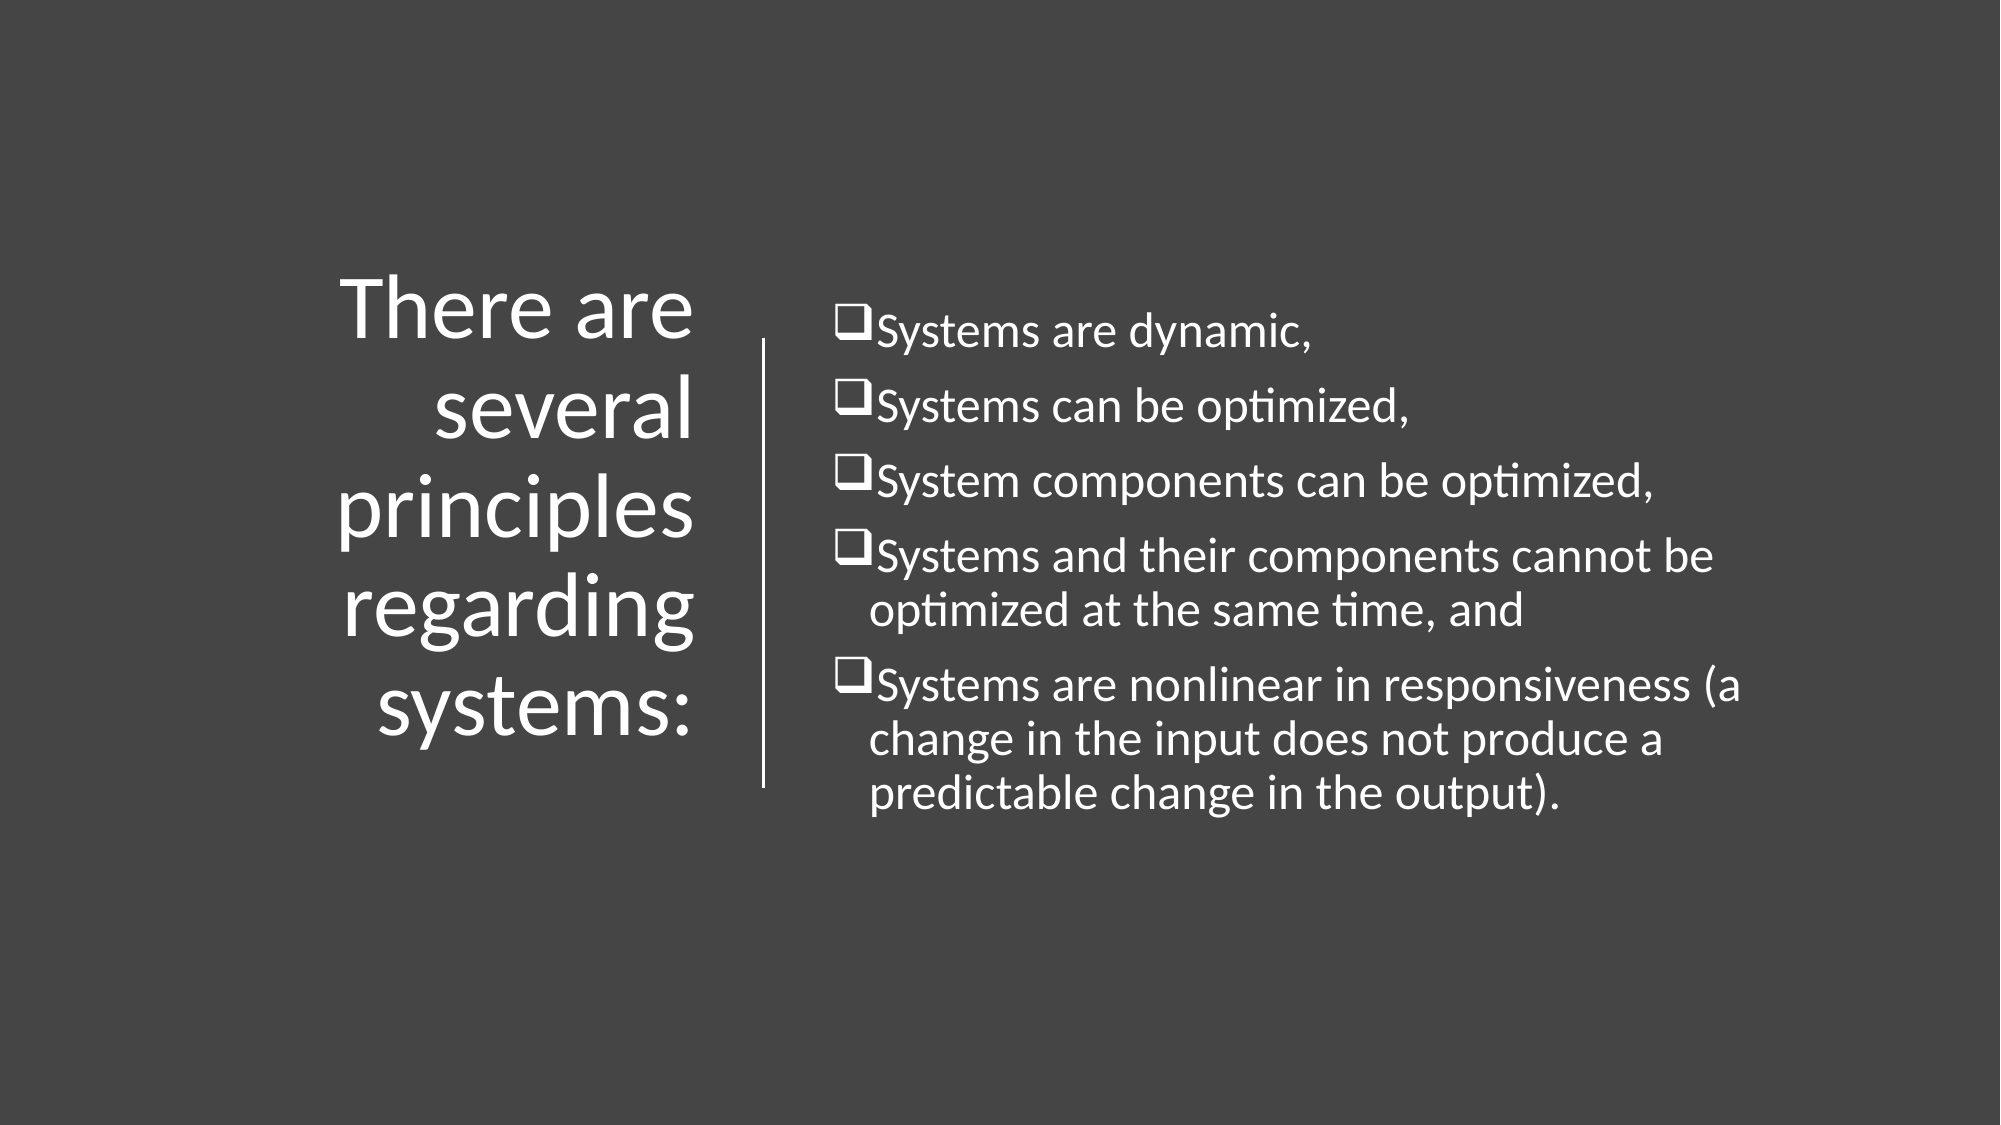

# There are several principles regarding systems:
Systems are dynamic,
Systems can be optimized,
System components can be optimized,
Systems and their components cannot be optimized at the same time, and
Systems are nonlinear in responsiveness (a change in the input does not produce a predictable change in the output).